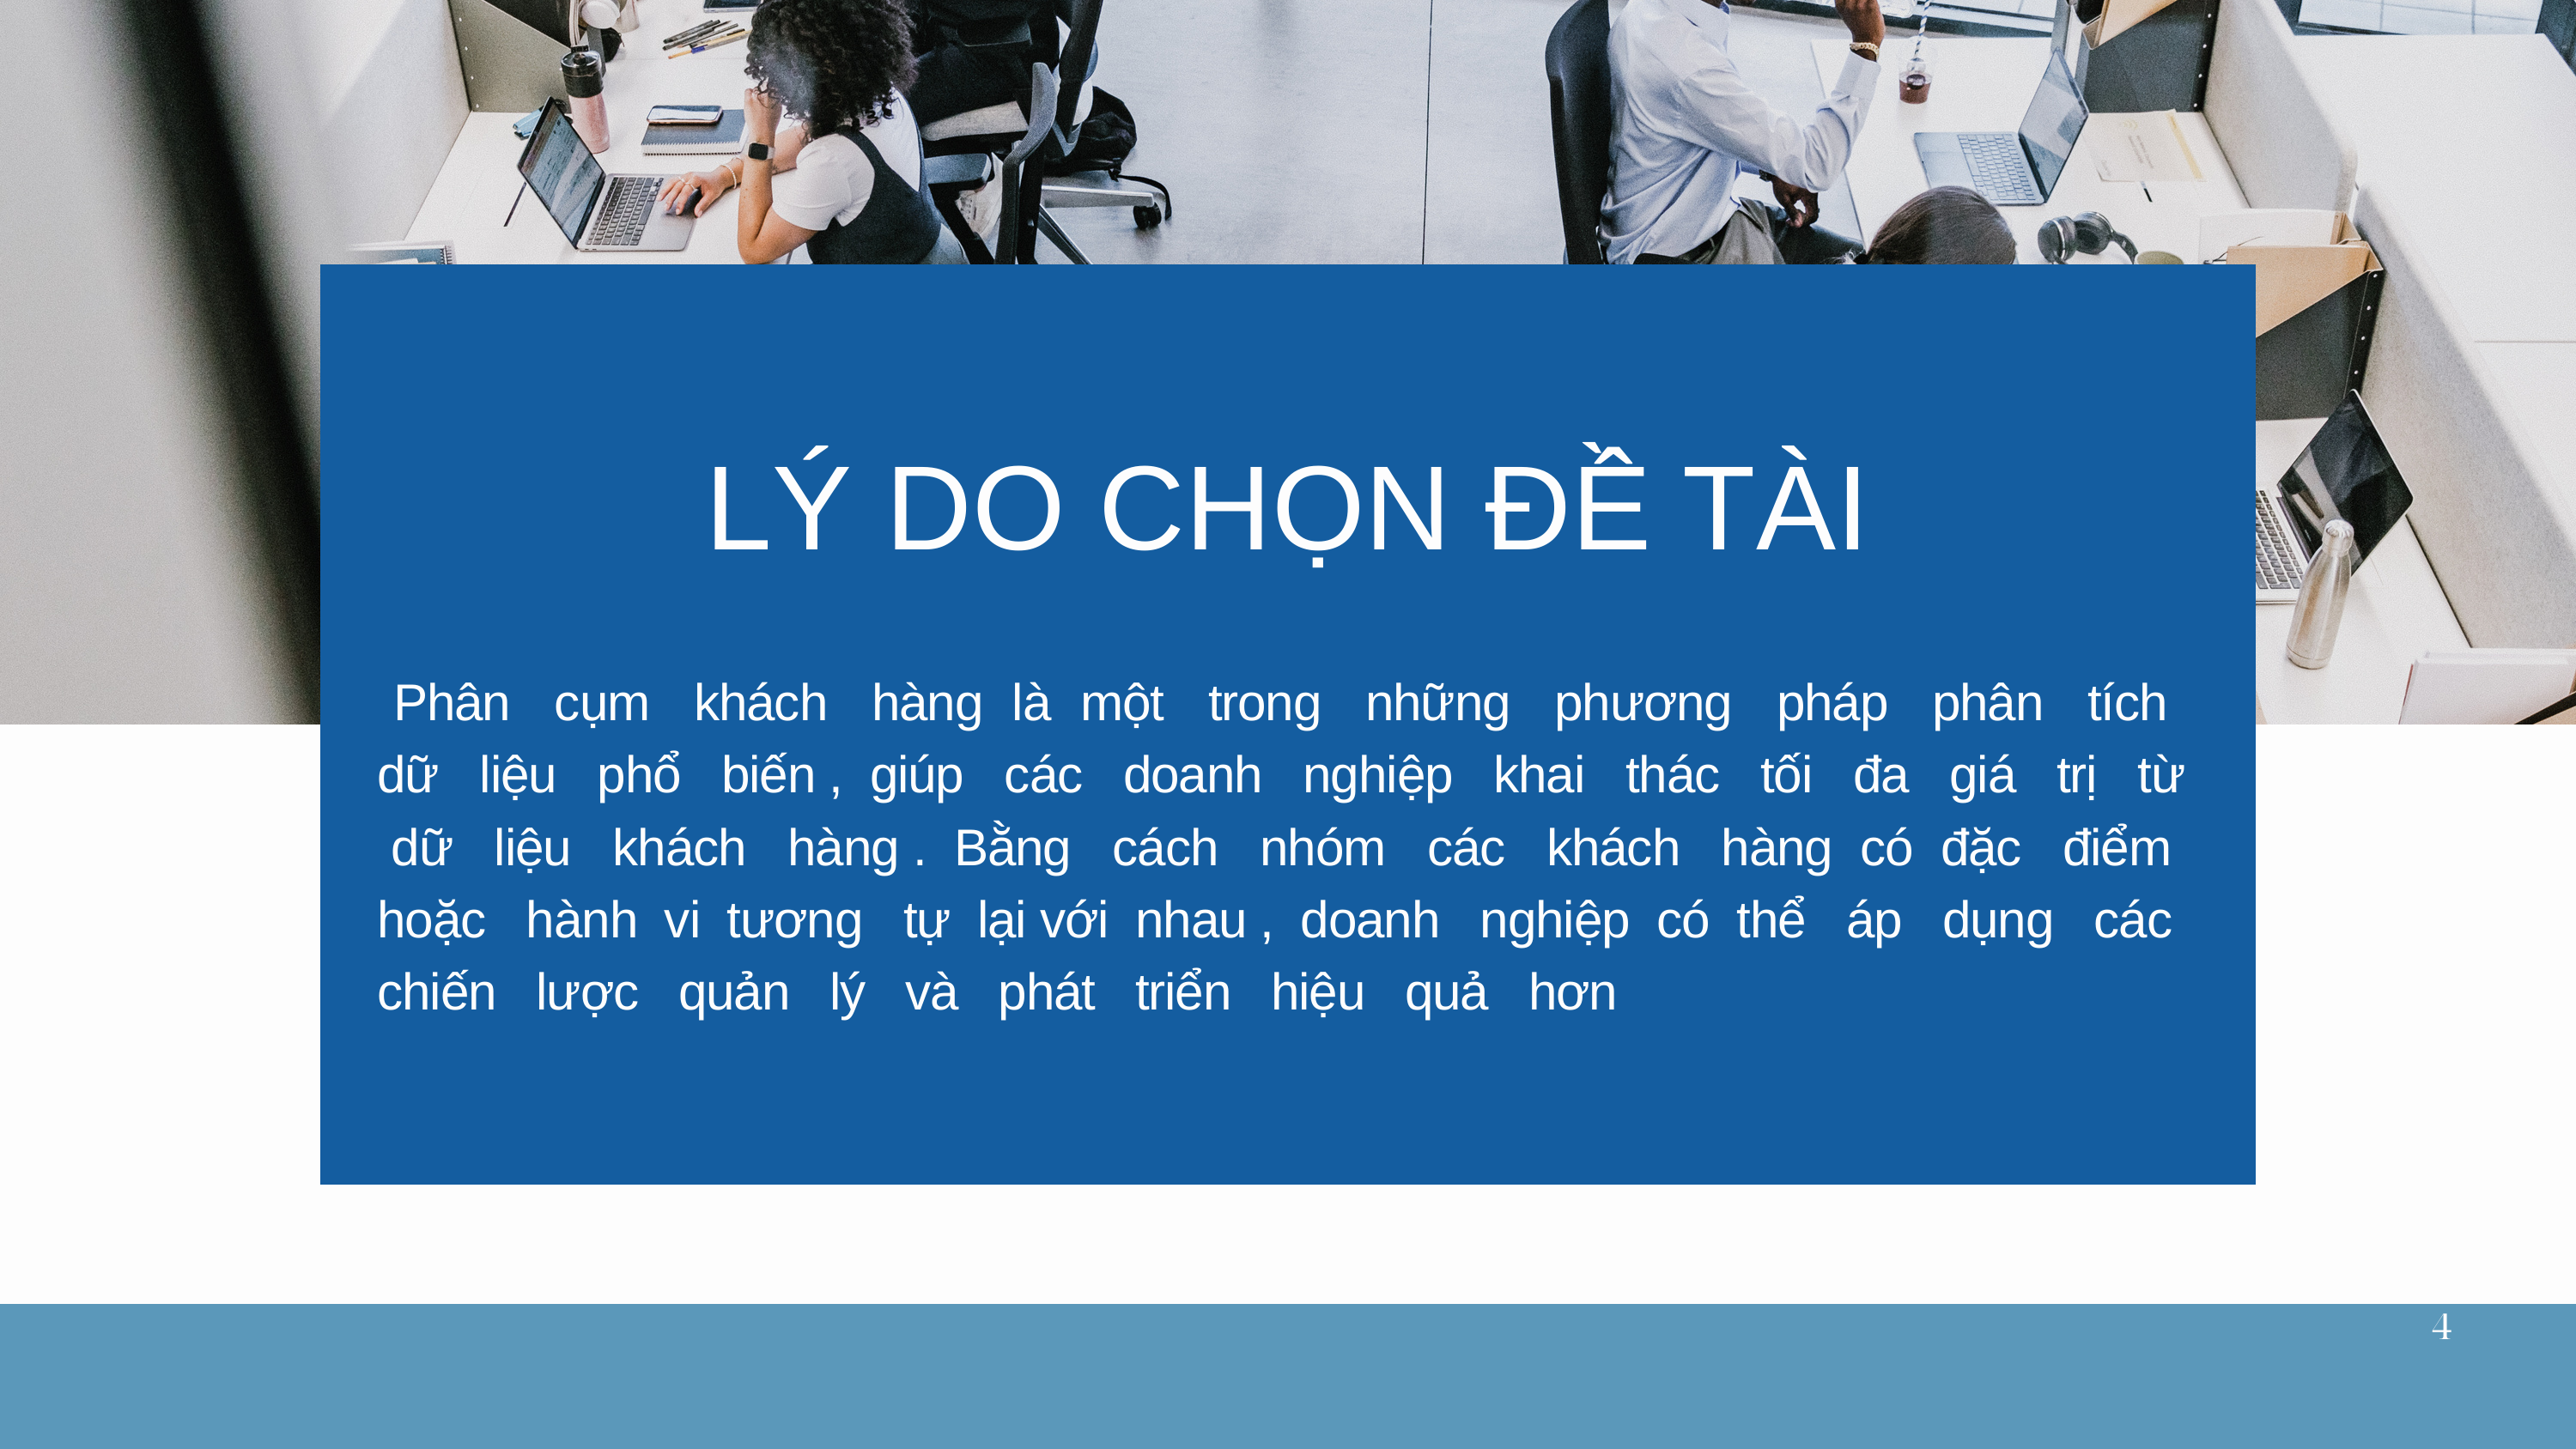

LÝ DO CHỌN ĐỀ TÀI
 Phân   cụm   khách   hàng  là  một   trong   những   phương   pháp   phân   tích   dữ   liệu   phổ   biến ,  giúp   các   doanh   nghiệp   khai   thác   tối   đa   giá   trị   từ   dữ   liệu   khách   hàng .  Bằng   cách   nhóm   các   khách   hàng  có  đặc   điểm   hoặc   hành  vi  tương   tự  lại với  nhau ,  doanh   nghiệp  có  thể   áp   dụng   các   chiến   lược   quản   lý   và   phát   triển   hiệu   quả   hơn
4